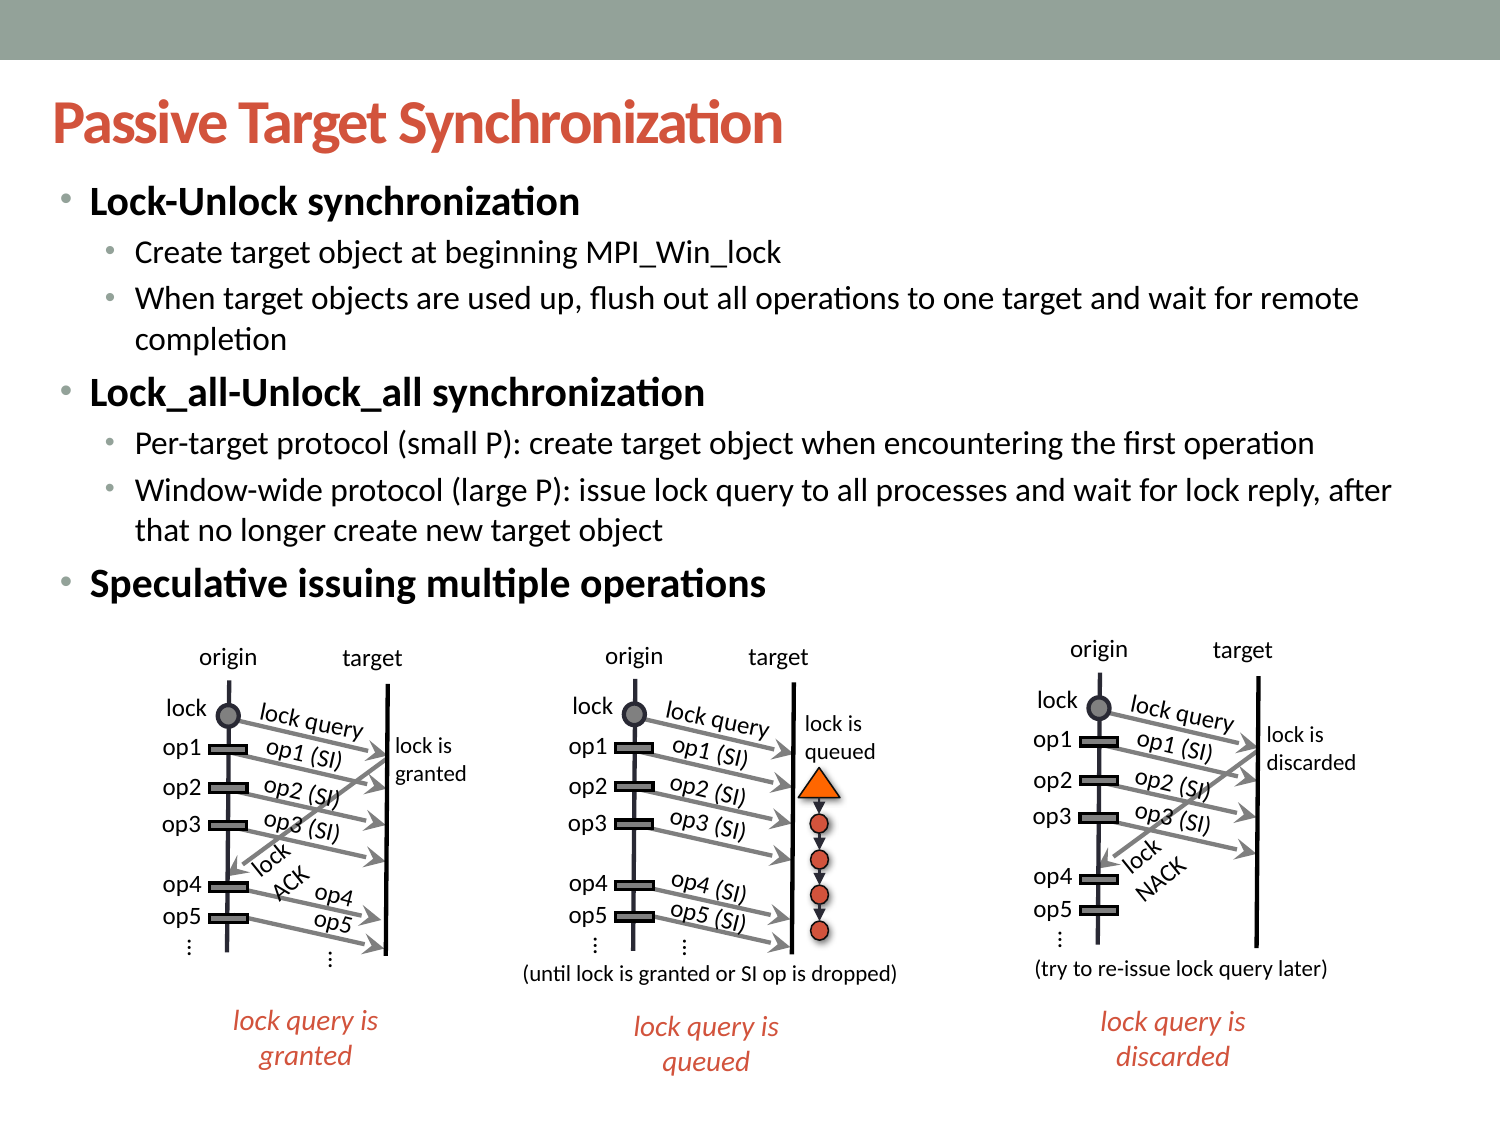

Passive Target Synchronization
Lock-Unlock synchronization
Create target object at beginning MPI_Win_lock
When target objects are used up, flush out all operations to one target and wait for remote completion
Lock_all-Unlock_all synchronization
Per-target protocol (small P): create target object when encountering the first operation
Window-wide protocol (large P): issue lock query to all processes and wait for lock reply, after that no longer create new target object
Speculative issuing multiple operations
origin
target
lock
lock query

lock is discarded
op1
op1 (SI)

op2
op2 (SI)

op3
op3 (SI)

lock NACK
op4

op5

…
(try to re-issue lock query later)
origin
target
lock
lock query
lock is queued

op1
op1 (SI)

op2
op2 (SI)

op3
op3 (SI)

op4
op4 (SI)

op5
op5 (SI)

…
…
(until lock is granted or SI op is dropped)
origin
target
lock
lock query

lock is granted
op1
op1 (SI)

op2
op2 (SI)

op3
op3 (SI)

lock ACK
op4
op4

op5
op5

…
…
lock query is granted
lock query is discarded
lock query is queued